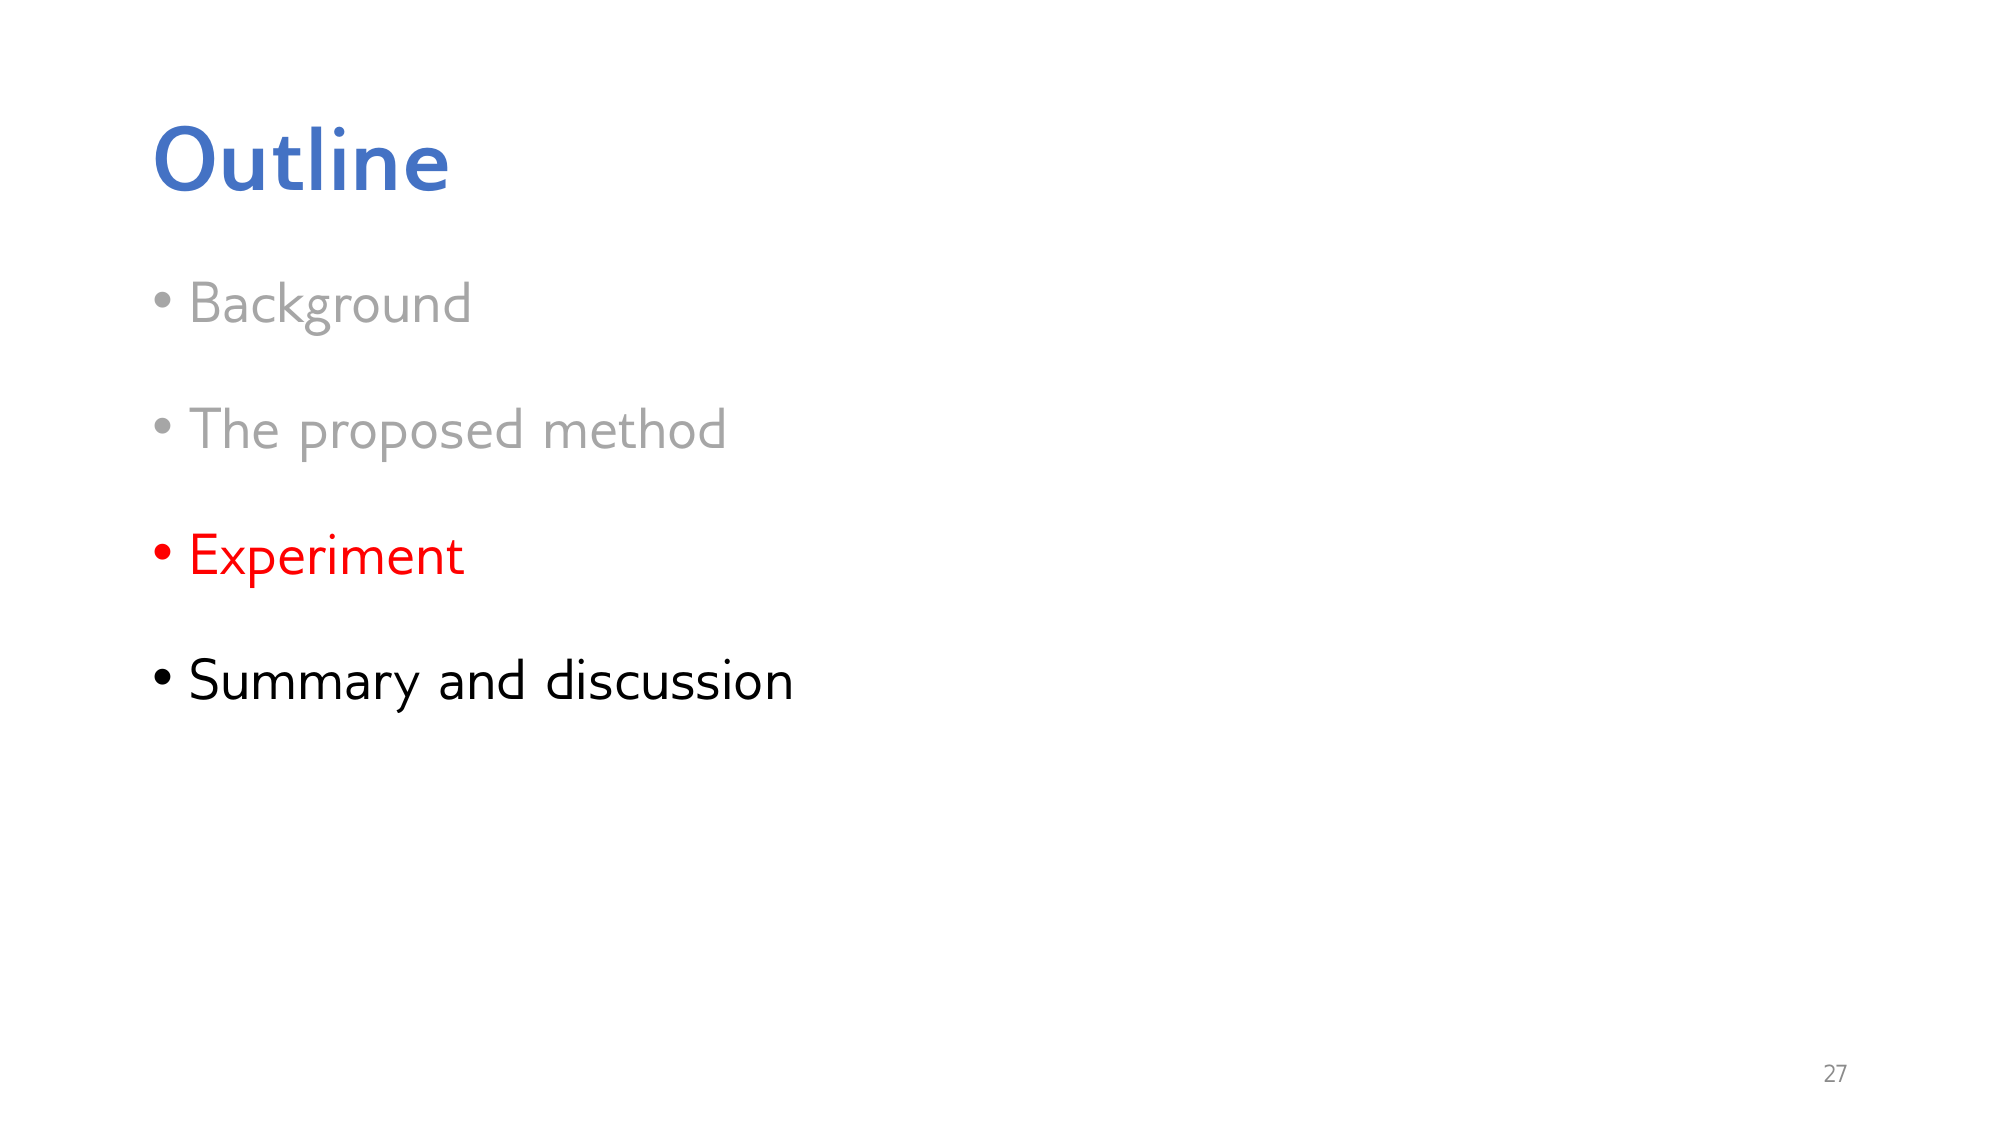

# Outline
Background
The proposed method
Experiment
Summary and discussion

27